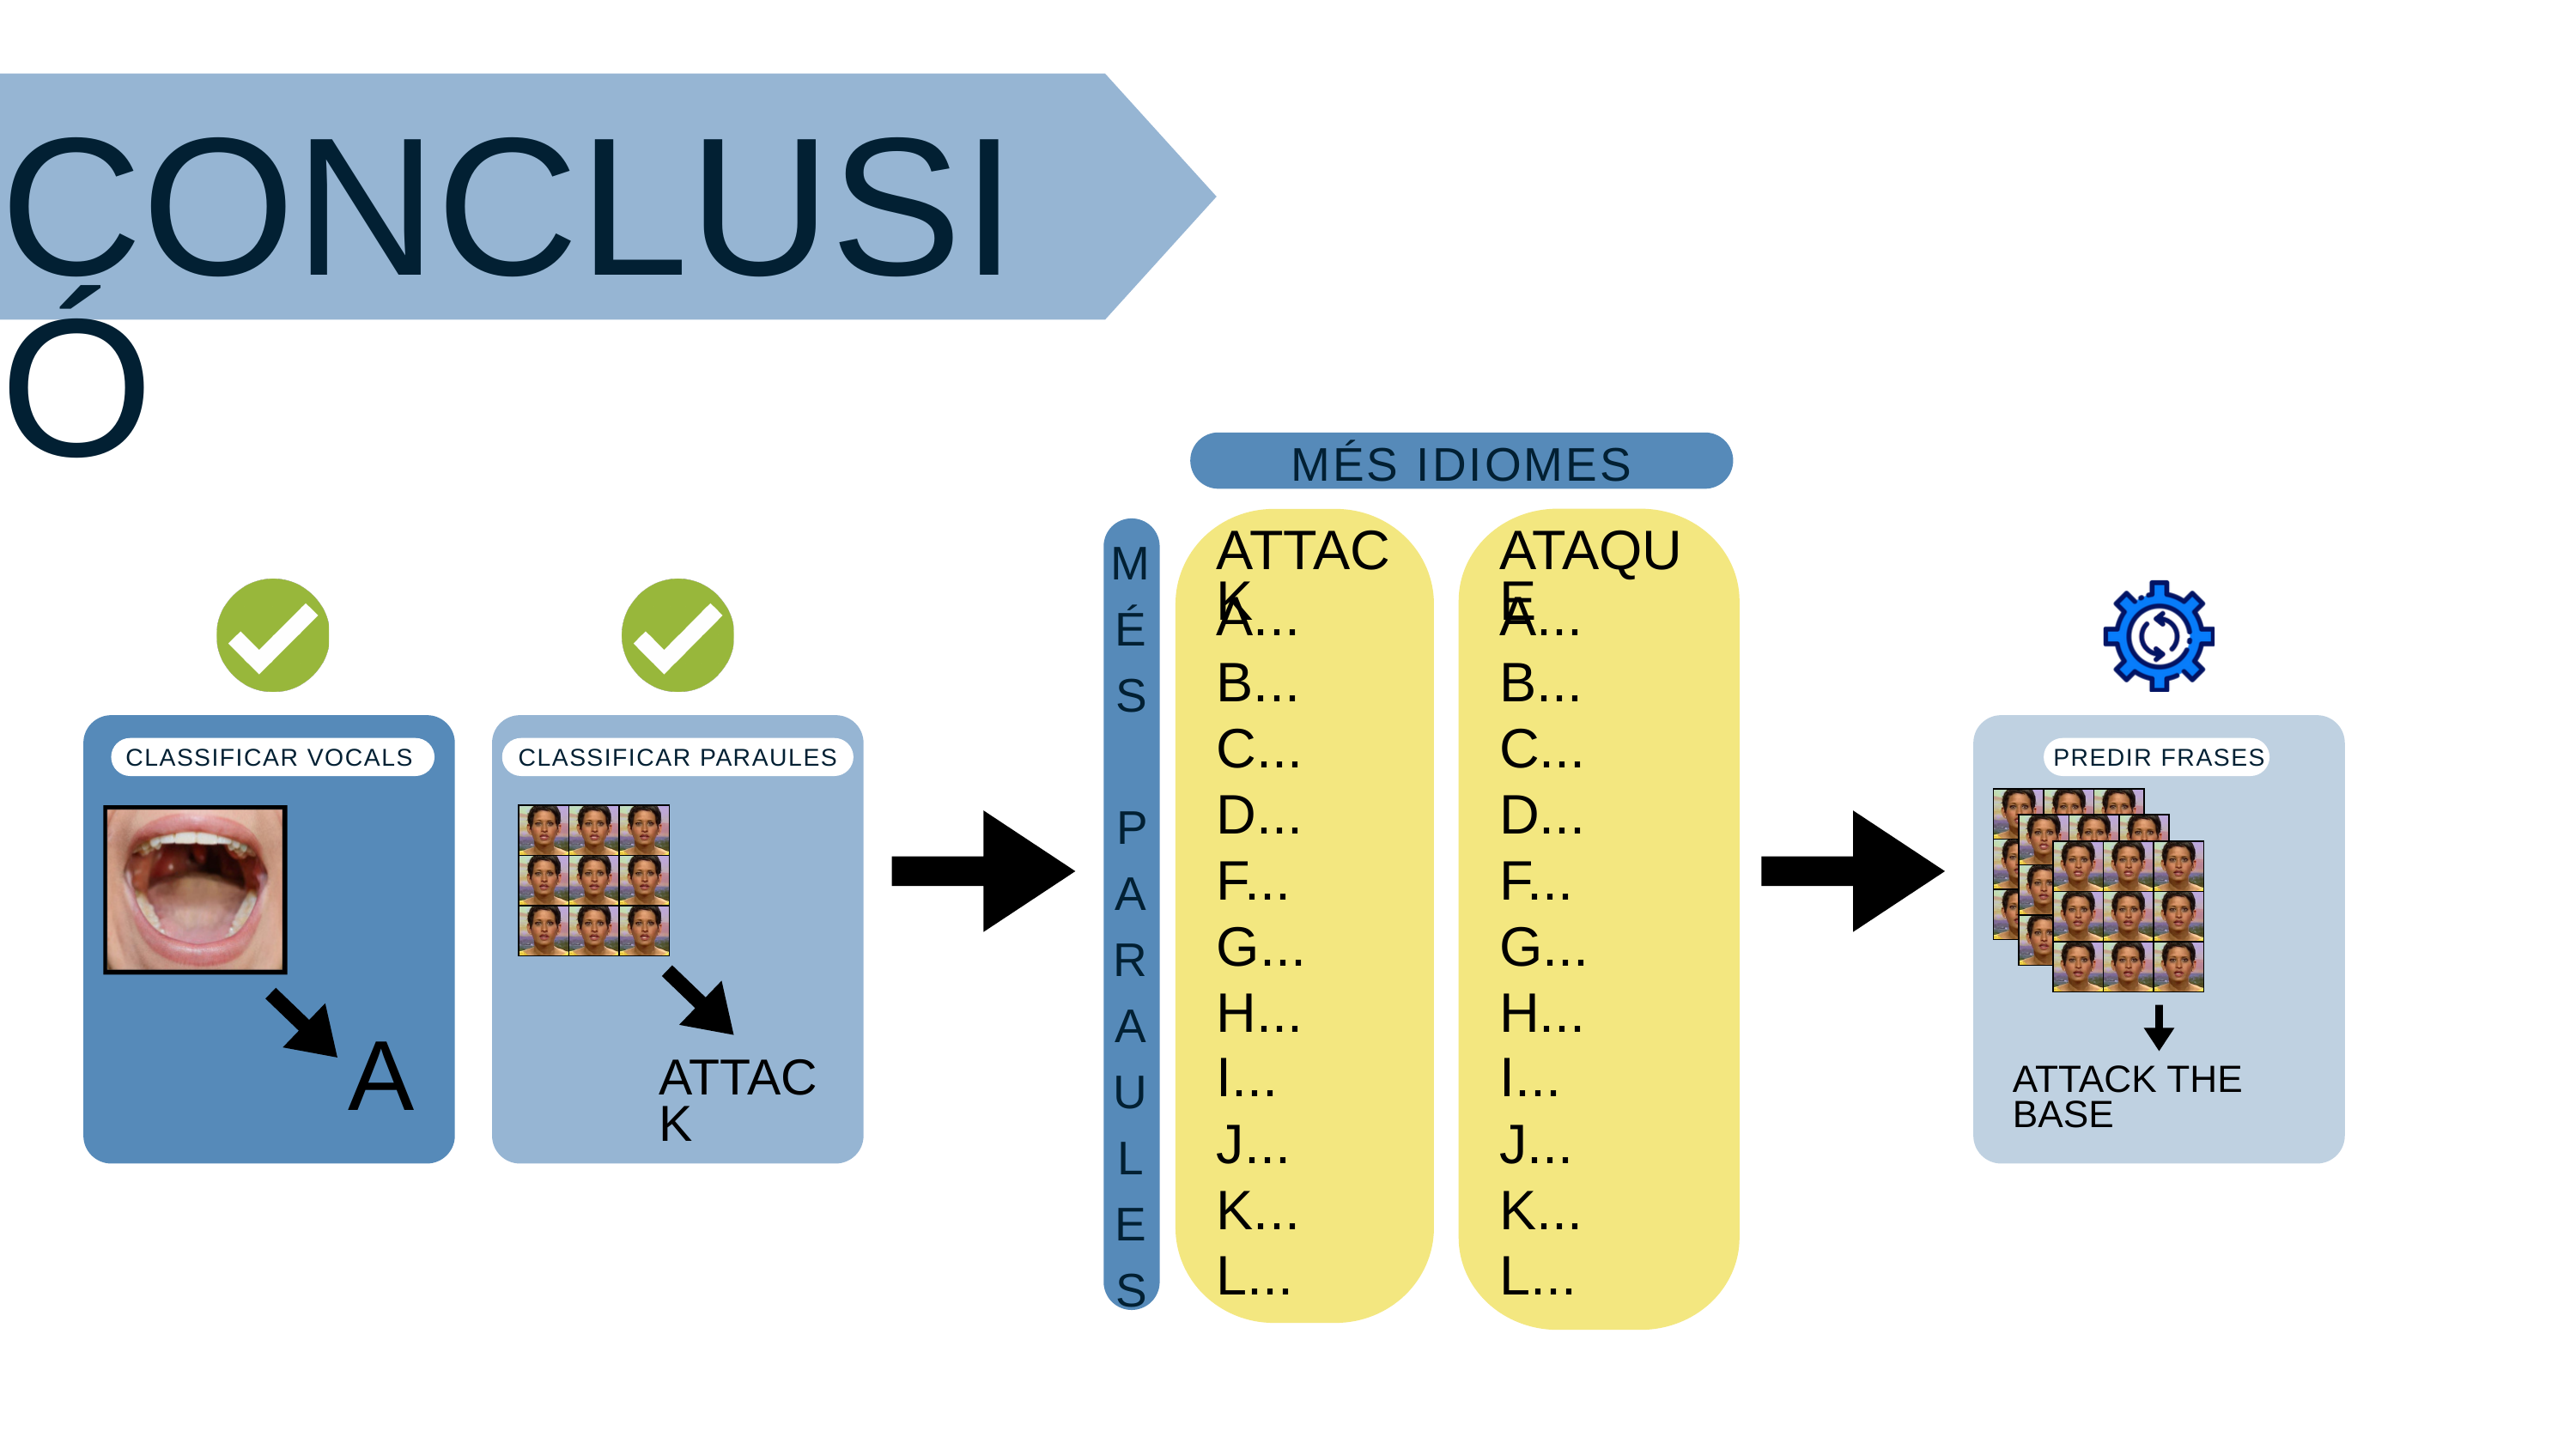

CONCLUSIÓ
MÉS IDIOMES

MÉS
 PARAULES
ATTACK
ATAQUE

A...
A...
B...
B...

C...
C...
CLASSIFICAR VOCALS
CLASSIFICAR PARAULES
PREDIR FRASES

D...
D...

F...
F...

G...
G...

H...
H...

A
I...
I...
ATTACK
ATTACK THE BASE
J...
J...
K...
K...
L...
L...